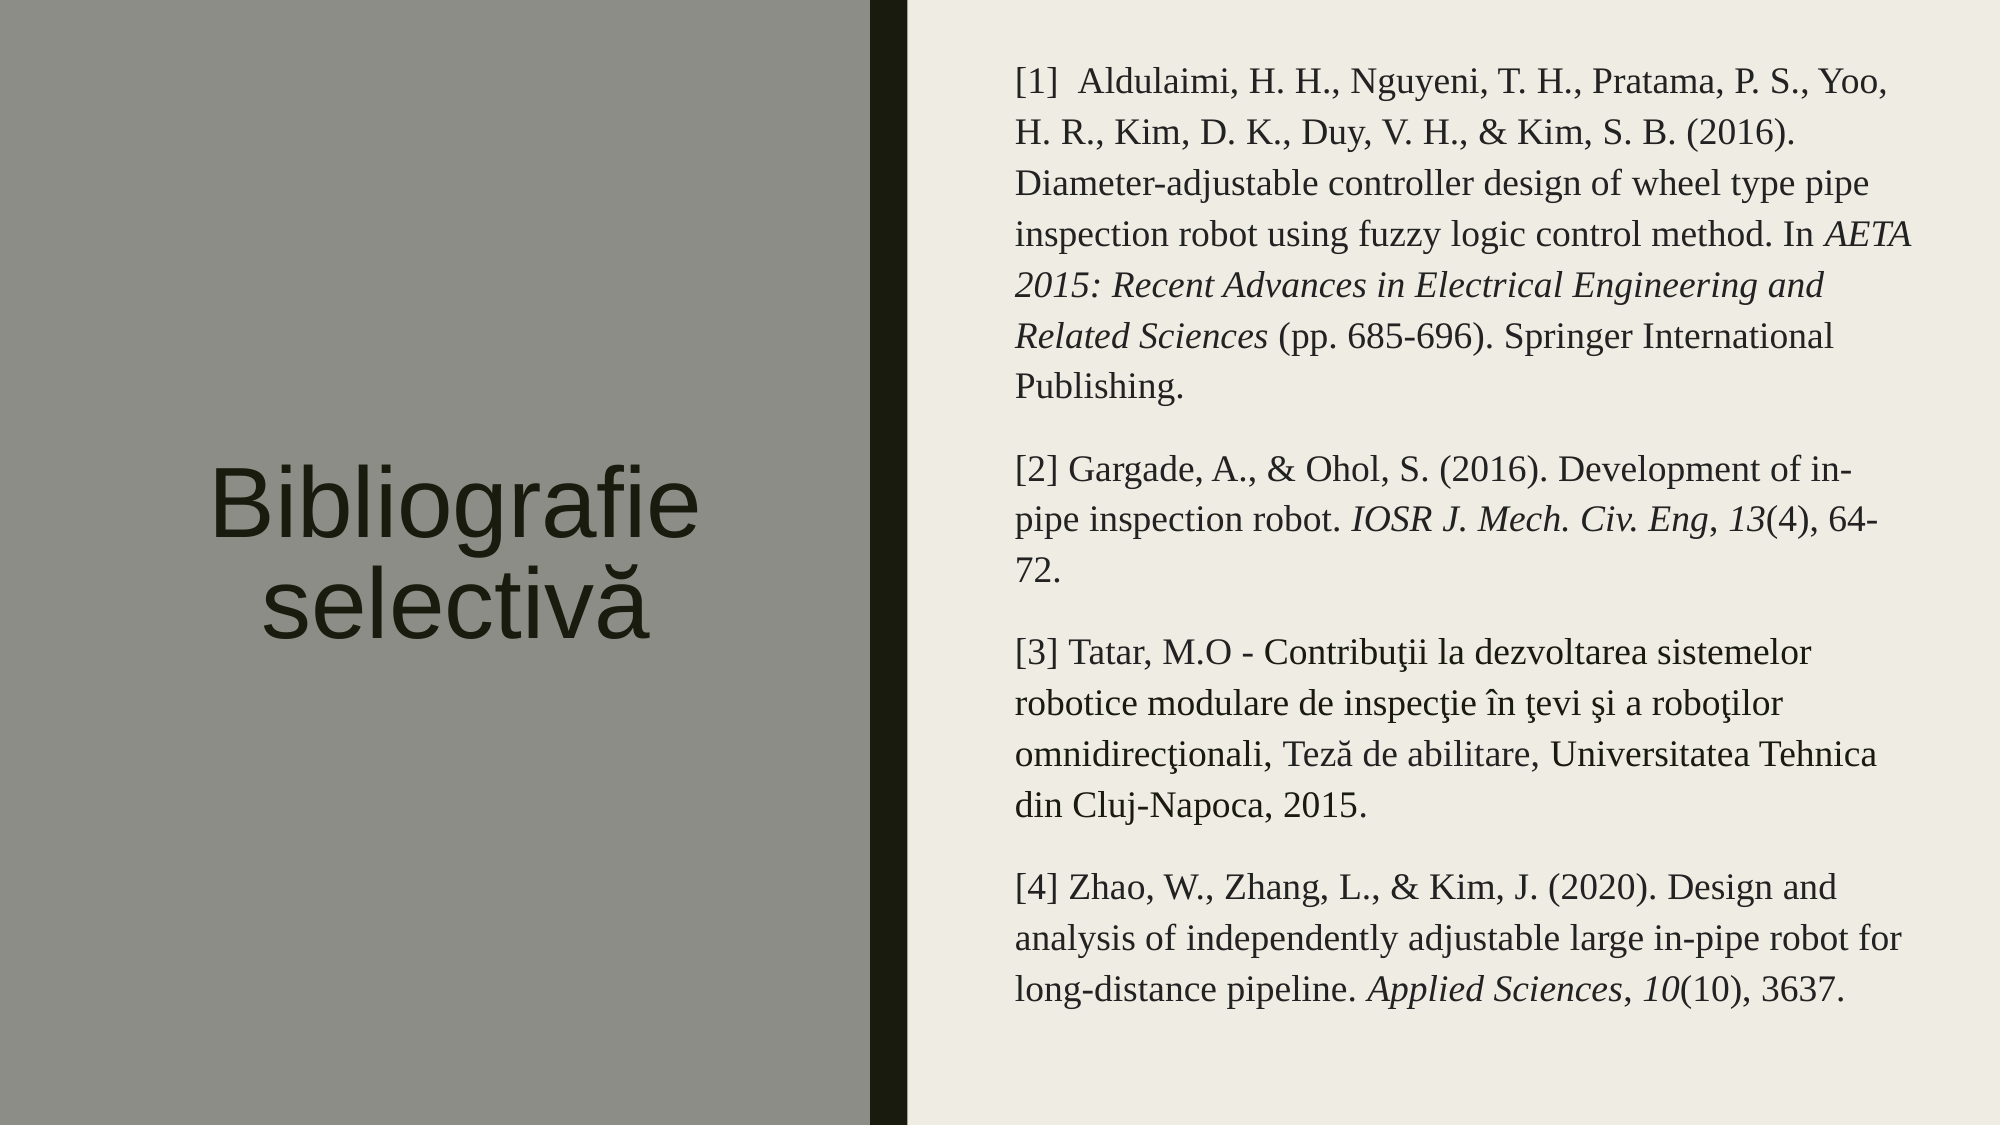

[1]  Aldulaimi, H. H., Nguyeni, T. H., Pratama, P. S., Yoo, H. R., Kim, D. K., Duy, V. H., & Kim, S. B. (2016). Diameter-adjustable controller design of wheel type pipe inspection robot using fuzzy logic control method. In AETA 2015: Recent Advances in Electrical Engineering and Related Sciences (pp. 685-696). Springer International Publishing.
[2] Gargade, A., & Ohol, S. (2016). Development of in-pipe inspection robot. IOSR J. Mech. Civ. Eng, 13(4), 64-72.
[3] Tatar, M.O - Contribuţii la dezvoltarea sistemelor robotice modulare de inspecţie în ţevi şi a roboţilor omnidirecţionali, Teză de abilitare, Universitatea Tehnica din Cluj-Napoca, 2015.
[4] Zhao, W., Zhang, L., & Kim, J. (2020). Design and analysis of independently adjustable large in-pipe robot for long-distance pipeline. Applied Sciences, 10(10), 3637.

# Bibliografie selectivă